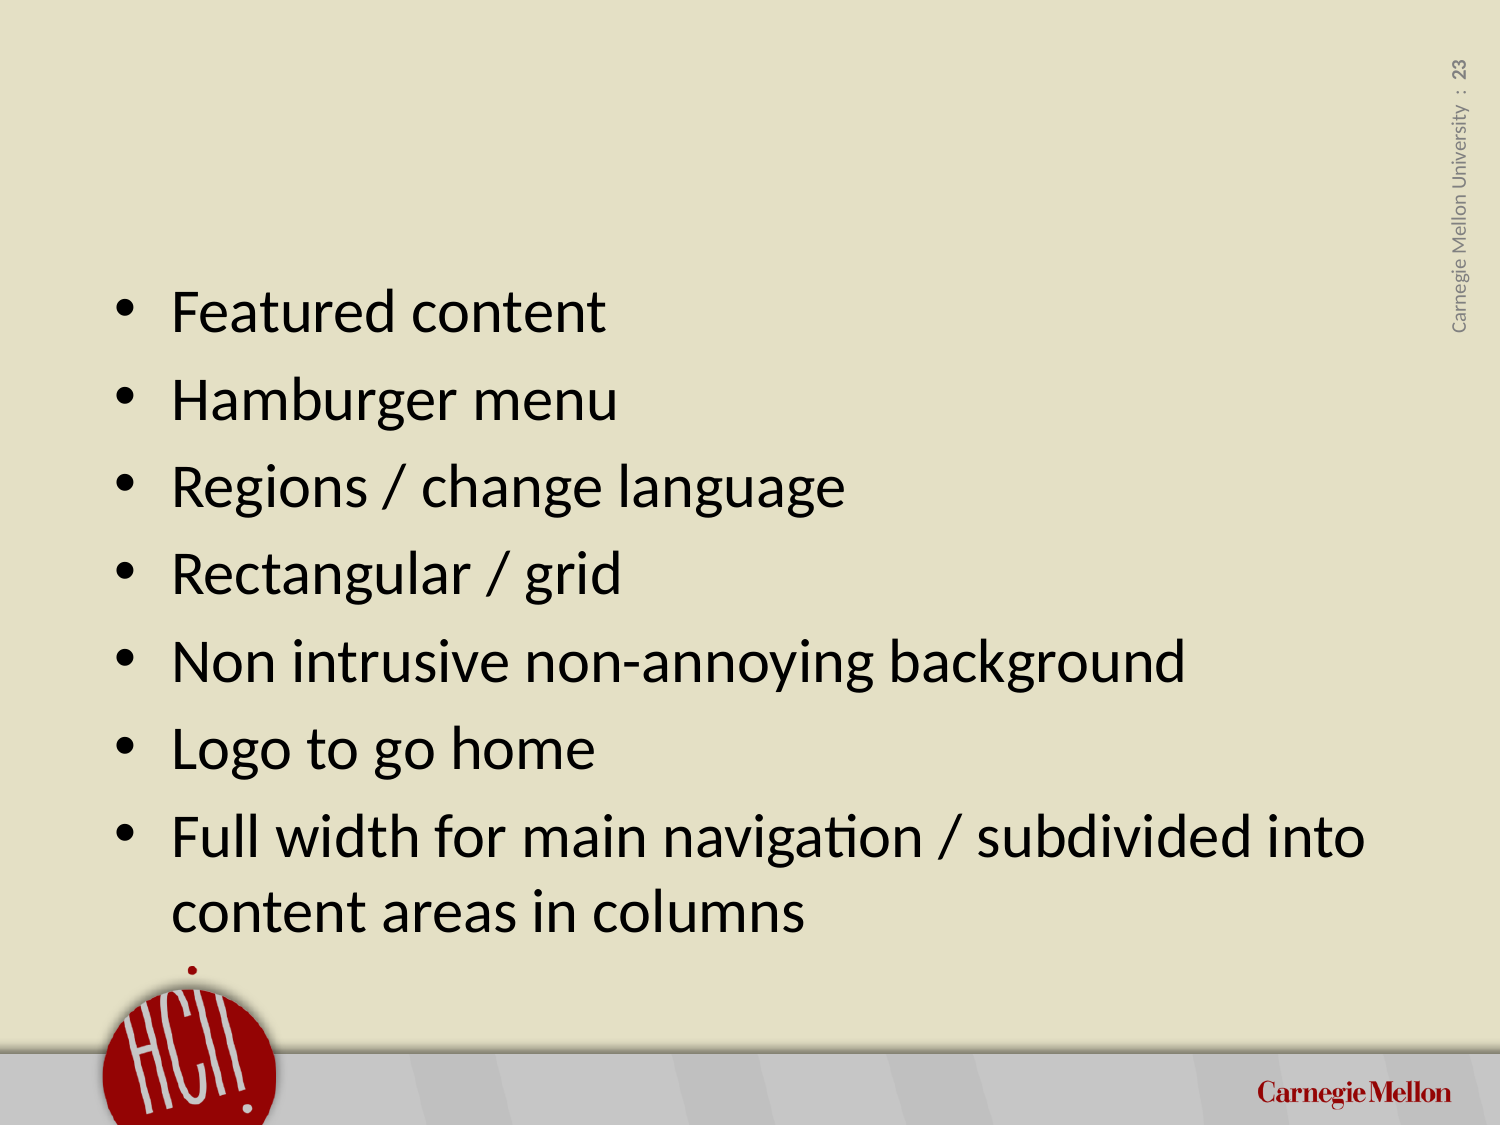

#
Featured content
Hamburger menu
Regions / change language
Rectangular / grid
Non intrusive non-annoying background
Logo to go home
Full width for main navigation / subdivided into content areas in columns